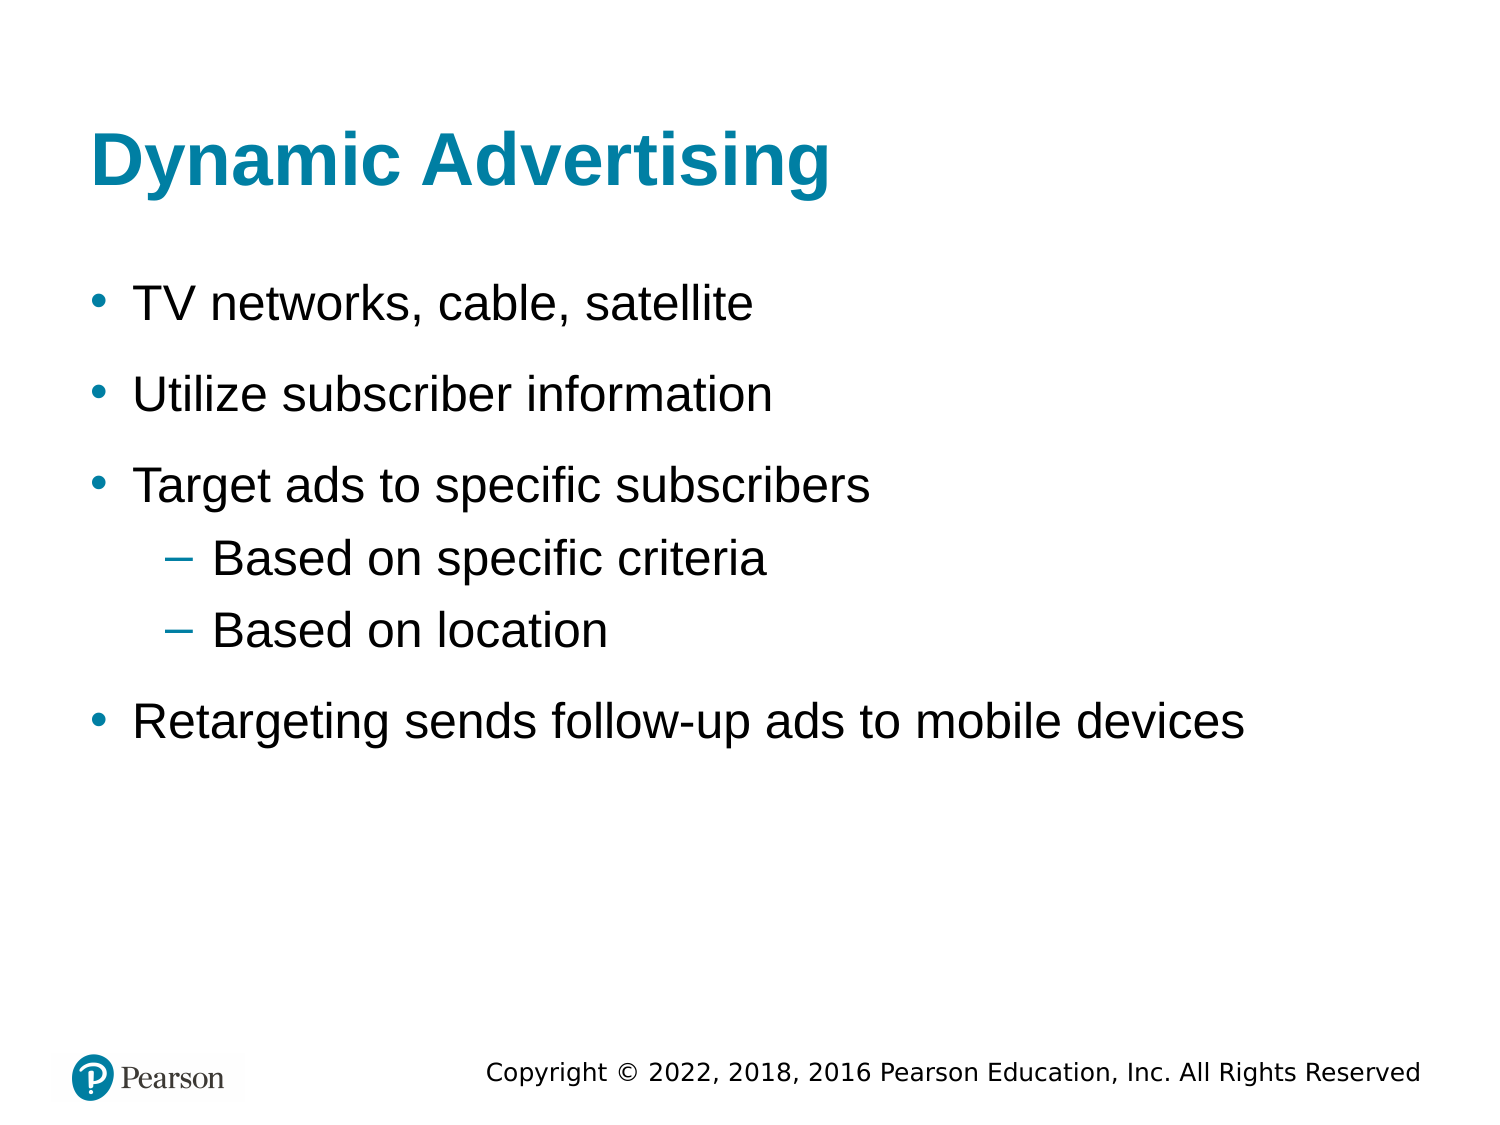

# Dynamic Advertising
T V networks, cable, satellite
Utilize subscriber information
Target ads to specific subscribers
Based on specific criteria
Based on location
Retargeting sends follow-up ads to mobile devices